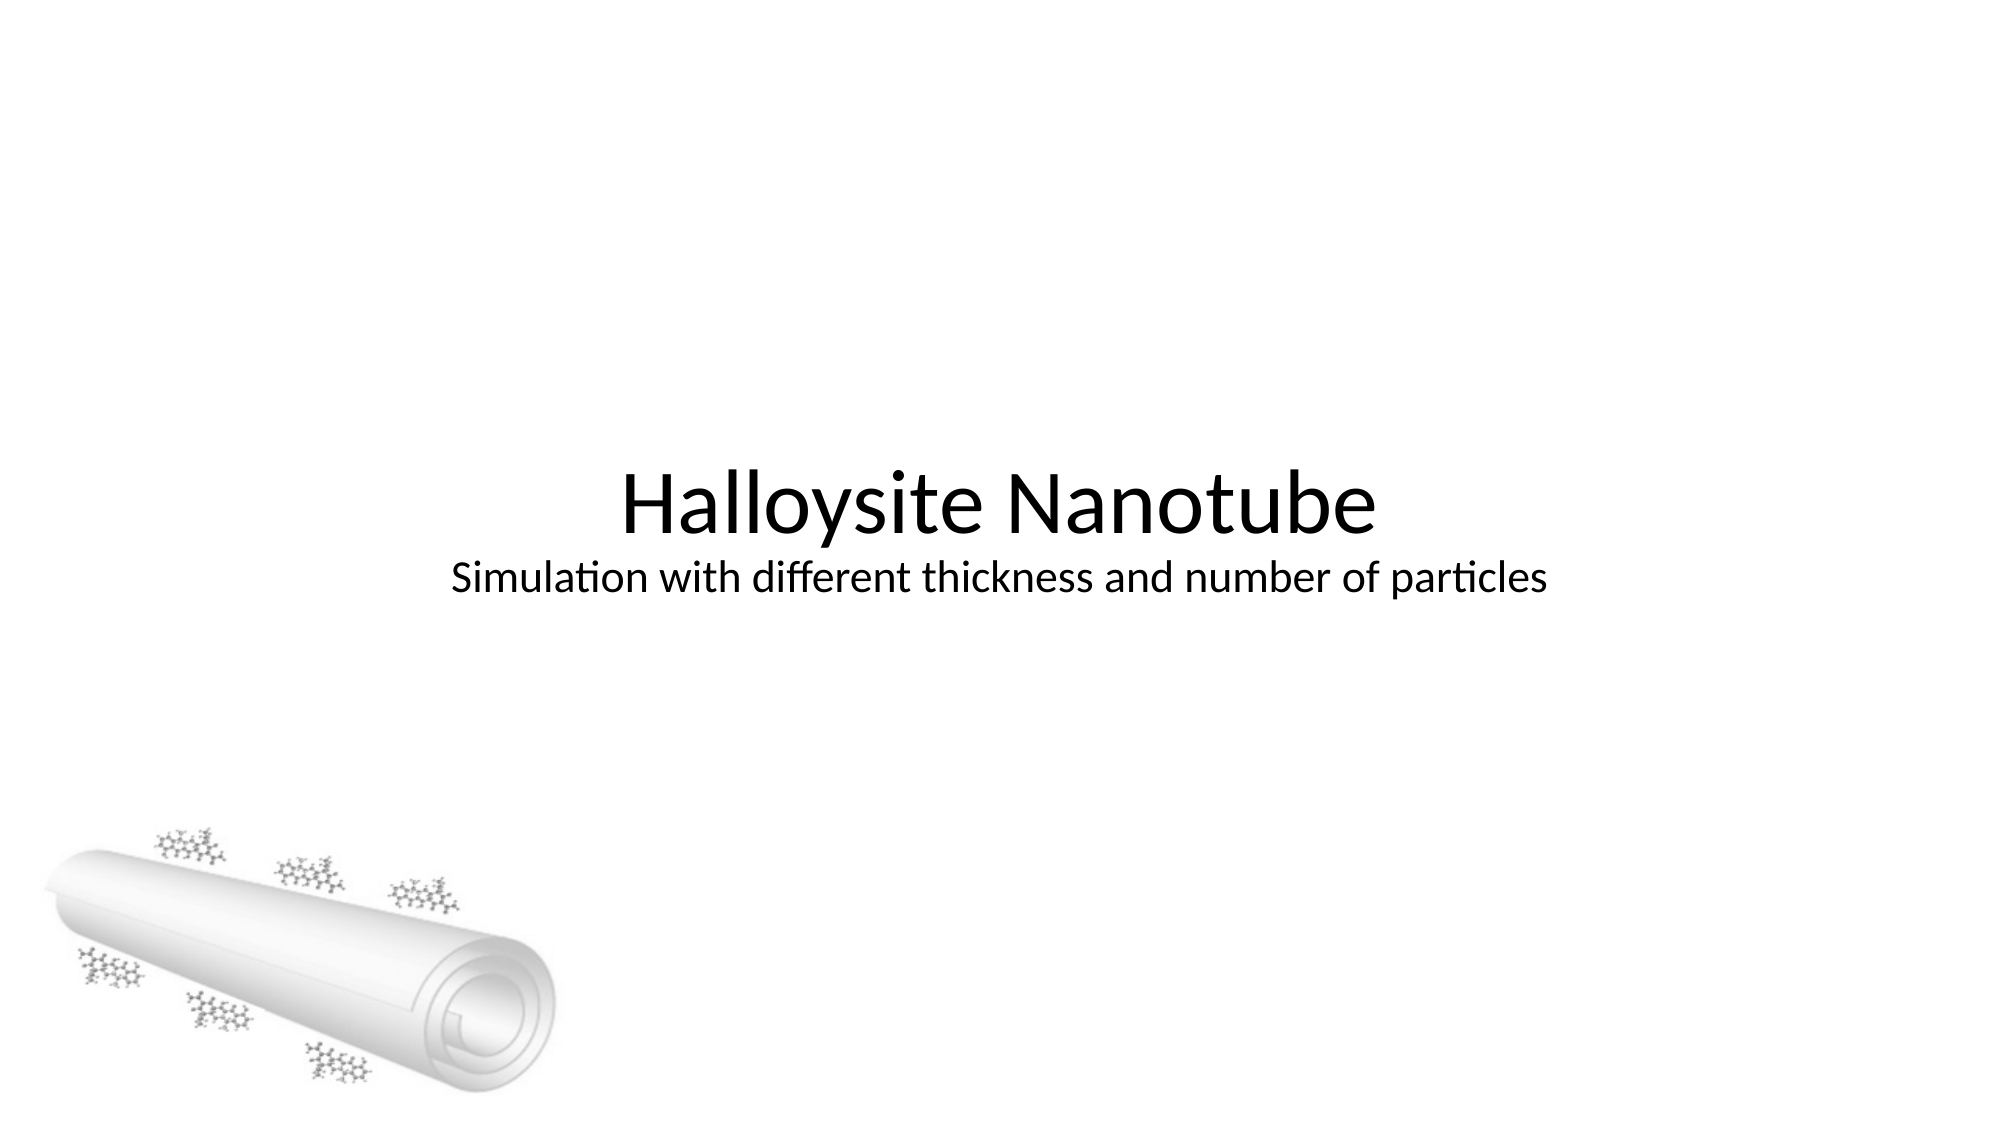

# Halloysite Nanotube Simulation with different thickness and number of particles